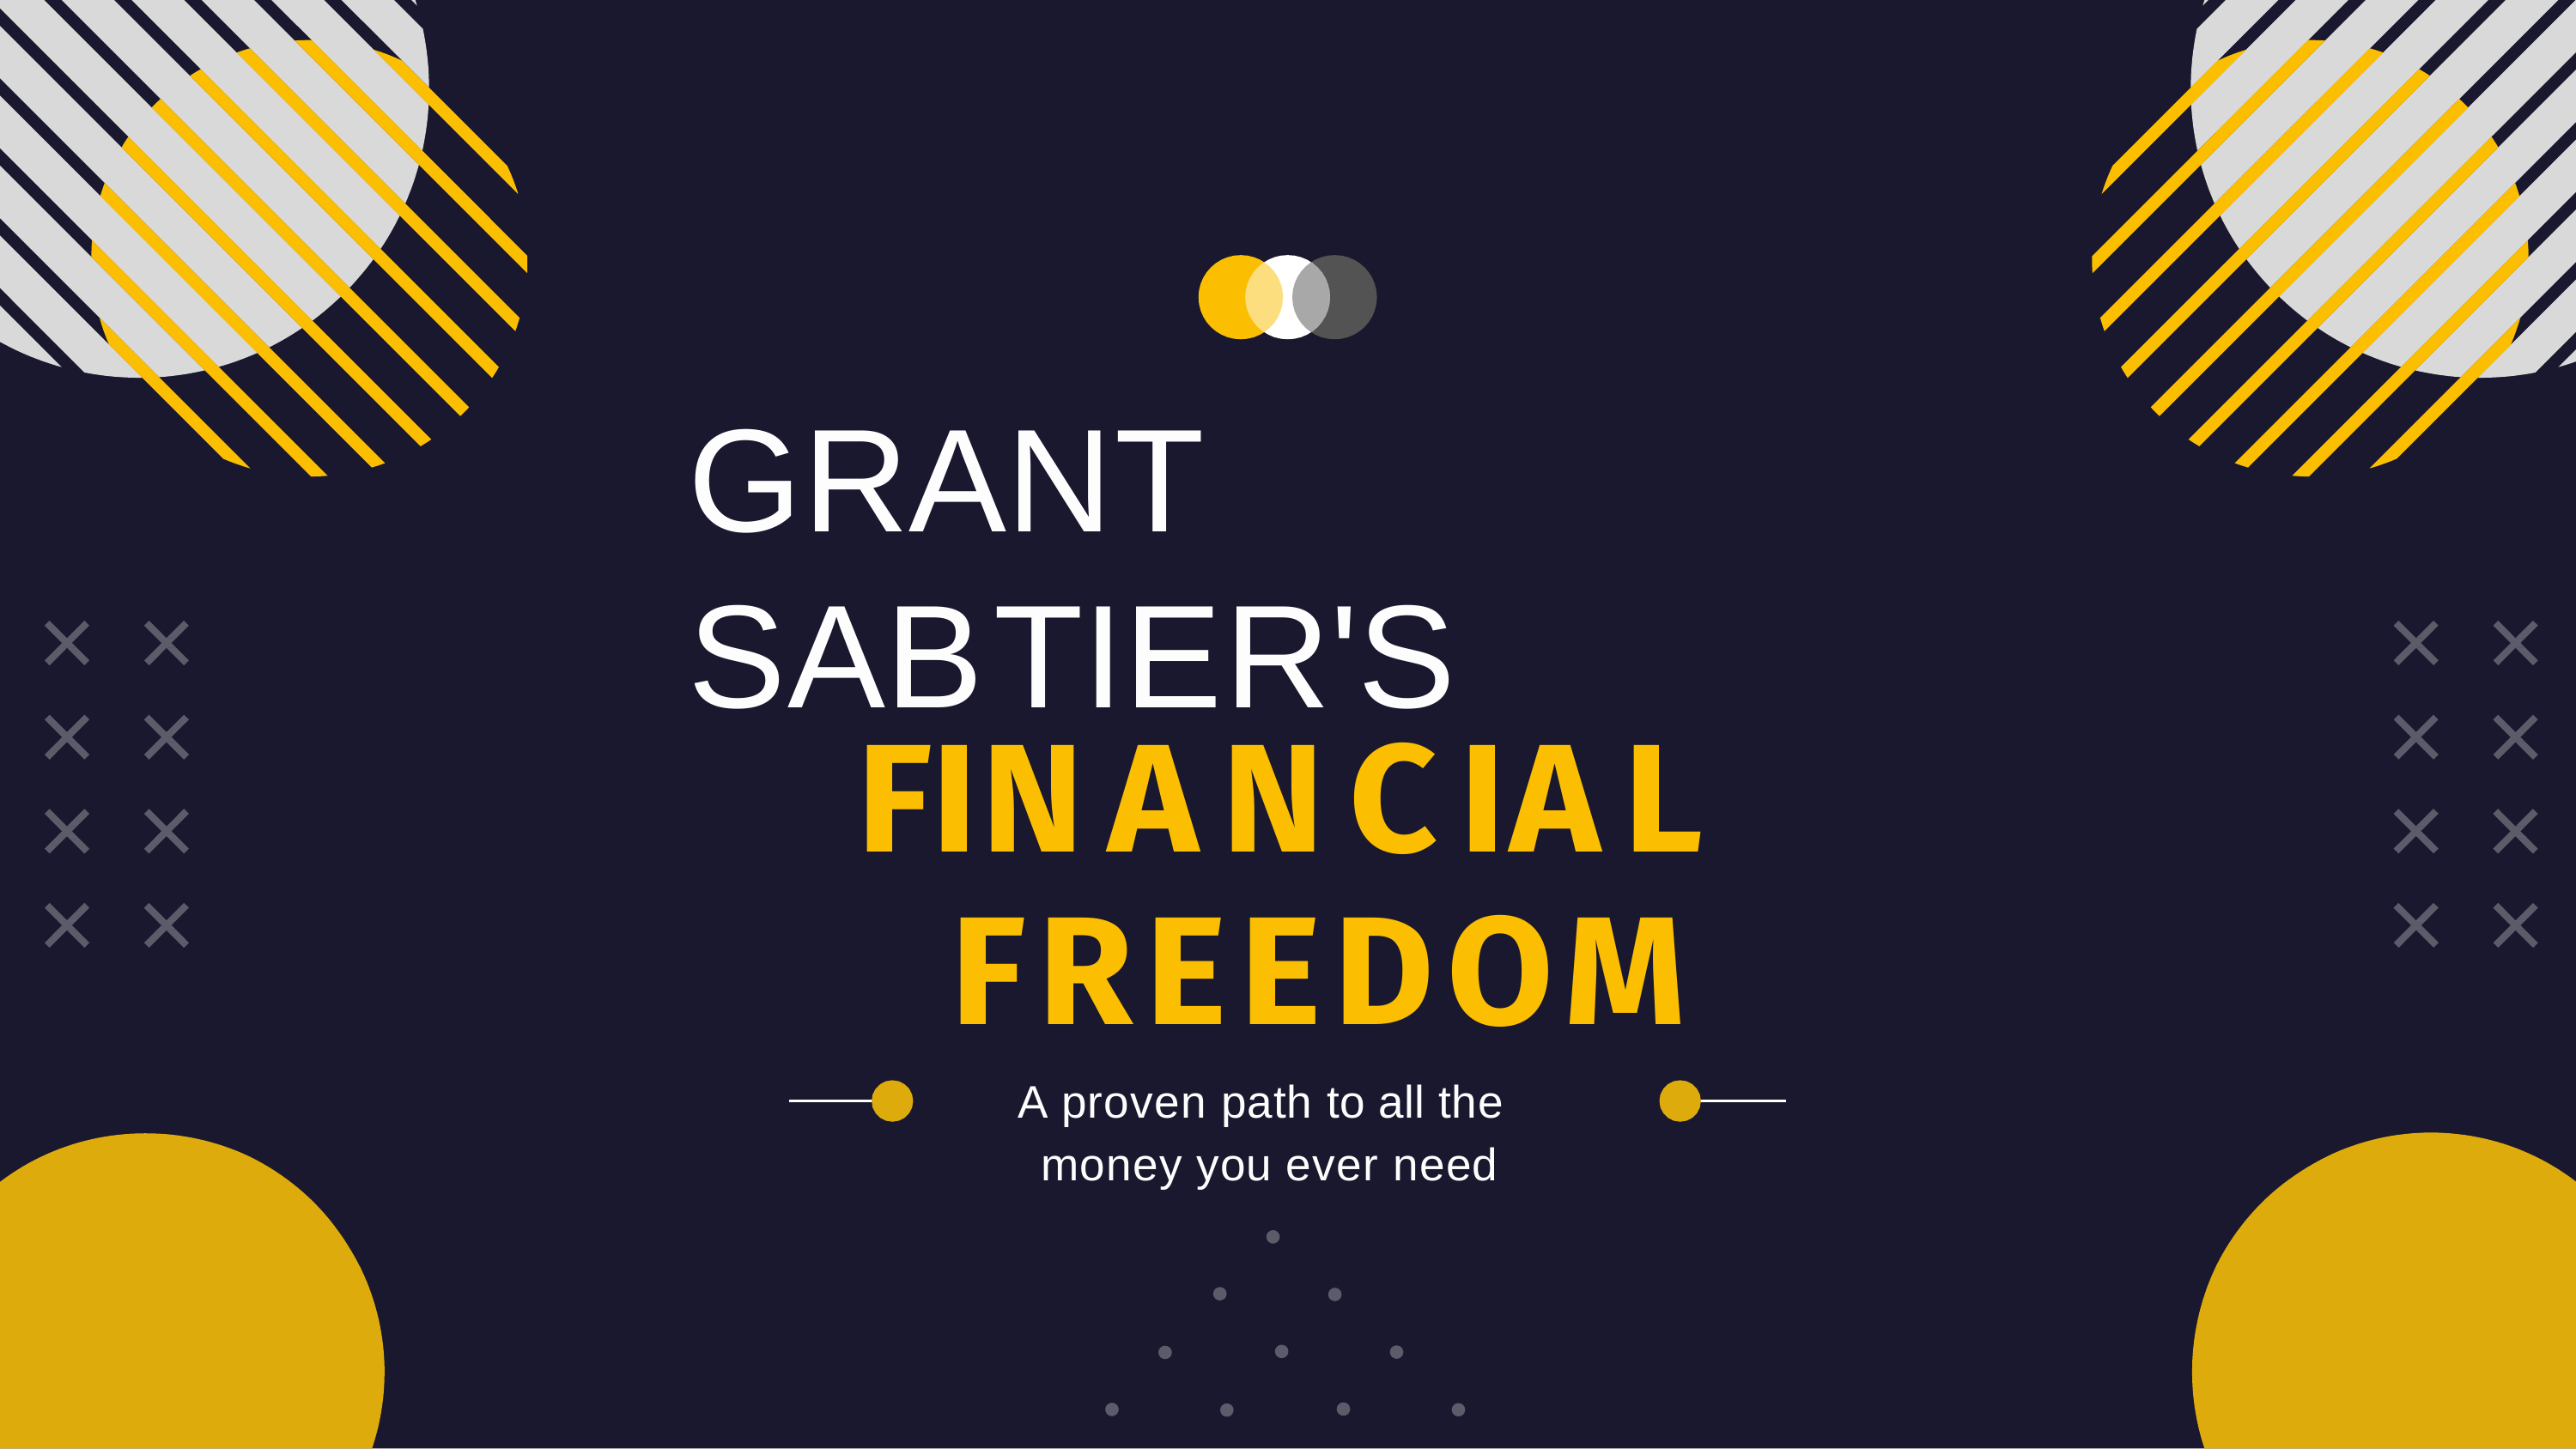

# GRANT SABTIER'S

FINANCIAL  FREEDOM
A proven path to all the  money you ever need